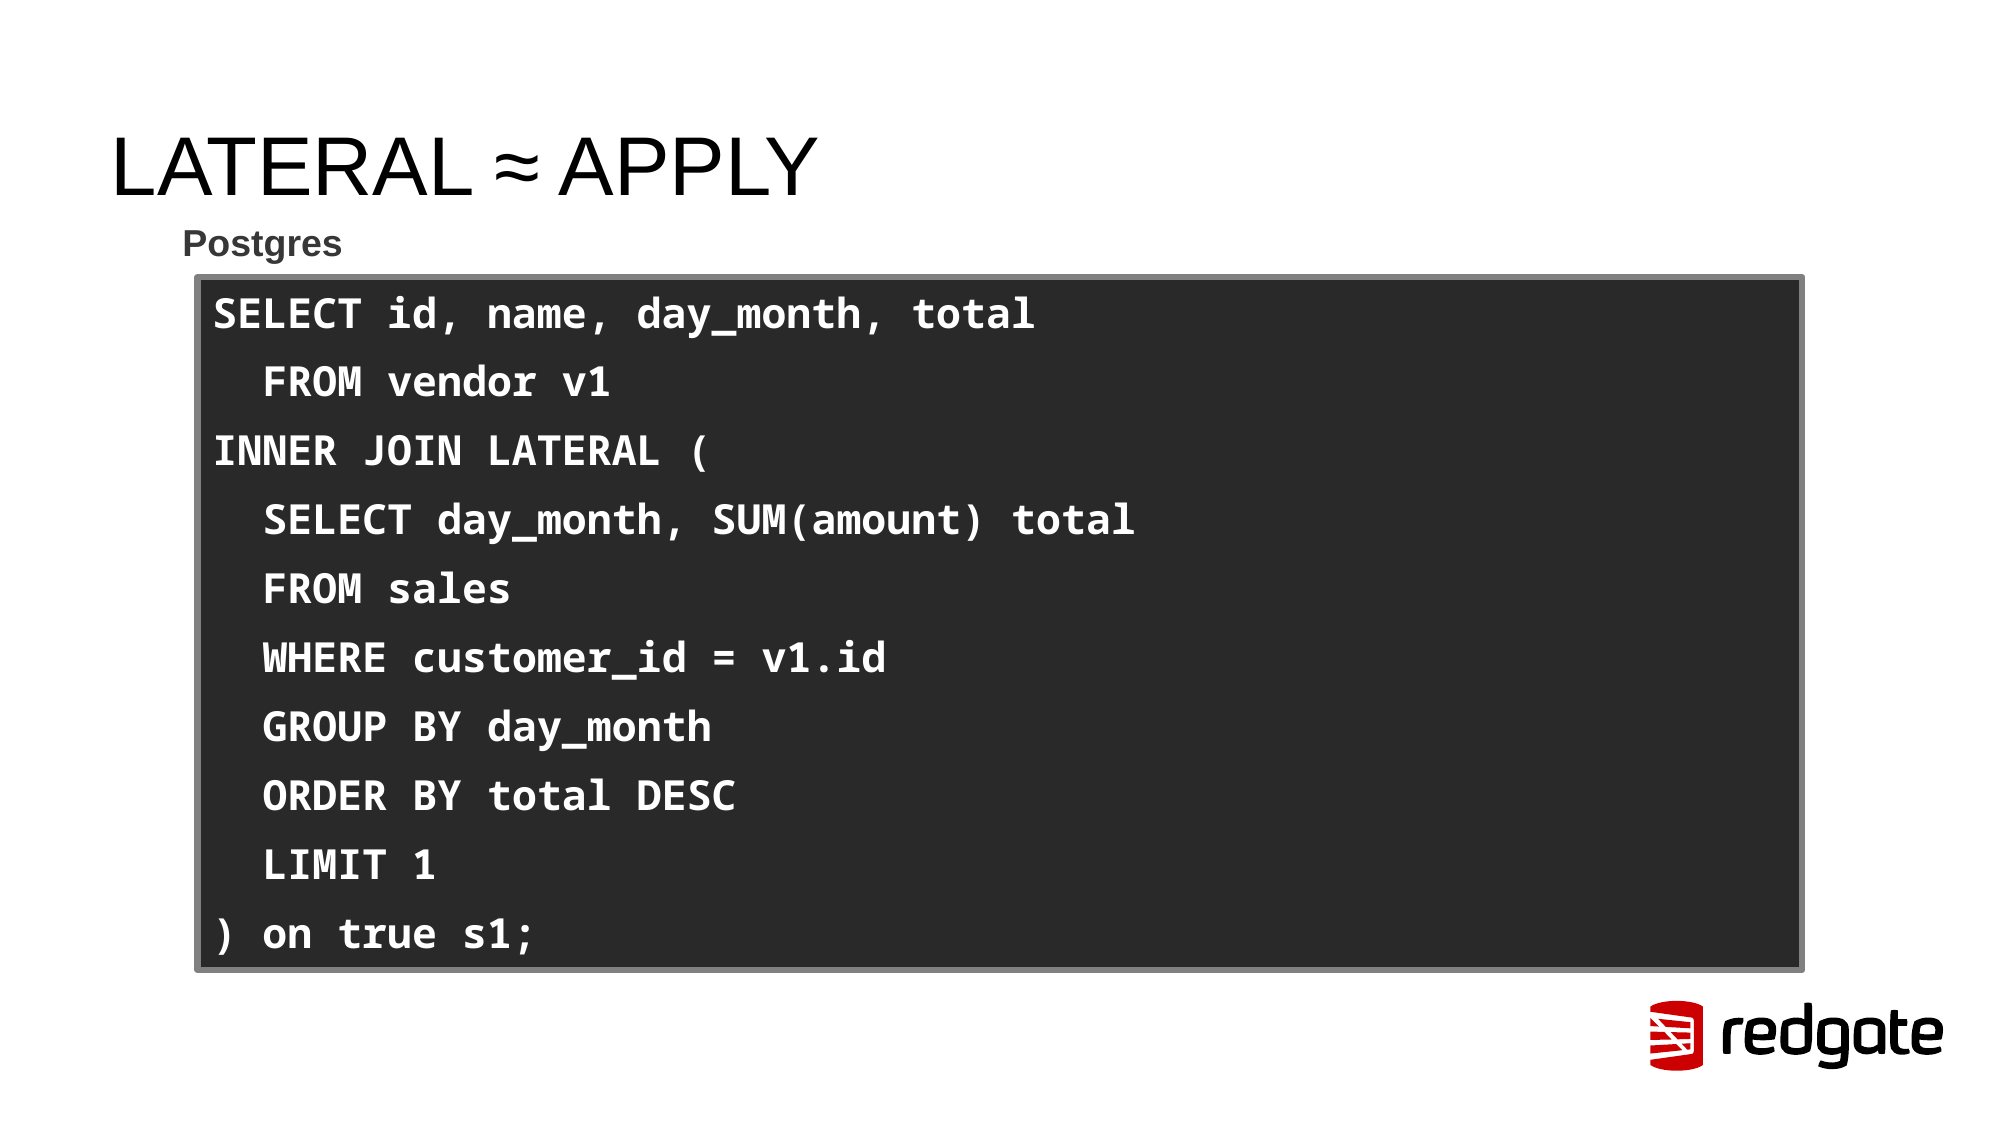

# LATERAL ≈ APPLY
Postgres
SELECT id, name, day_month, total
  FROM vendor v1
INNER JOIN LATERAL (
  SELECT day_month, SUM(amount) total
  FROM sales
  WHERE customer_id = v1.id
  GROUP BY day_month
  ORDER BY total DESC
  LIMIT 1
) on true s1;